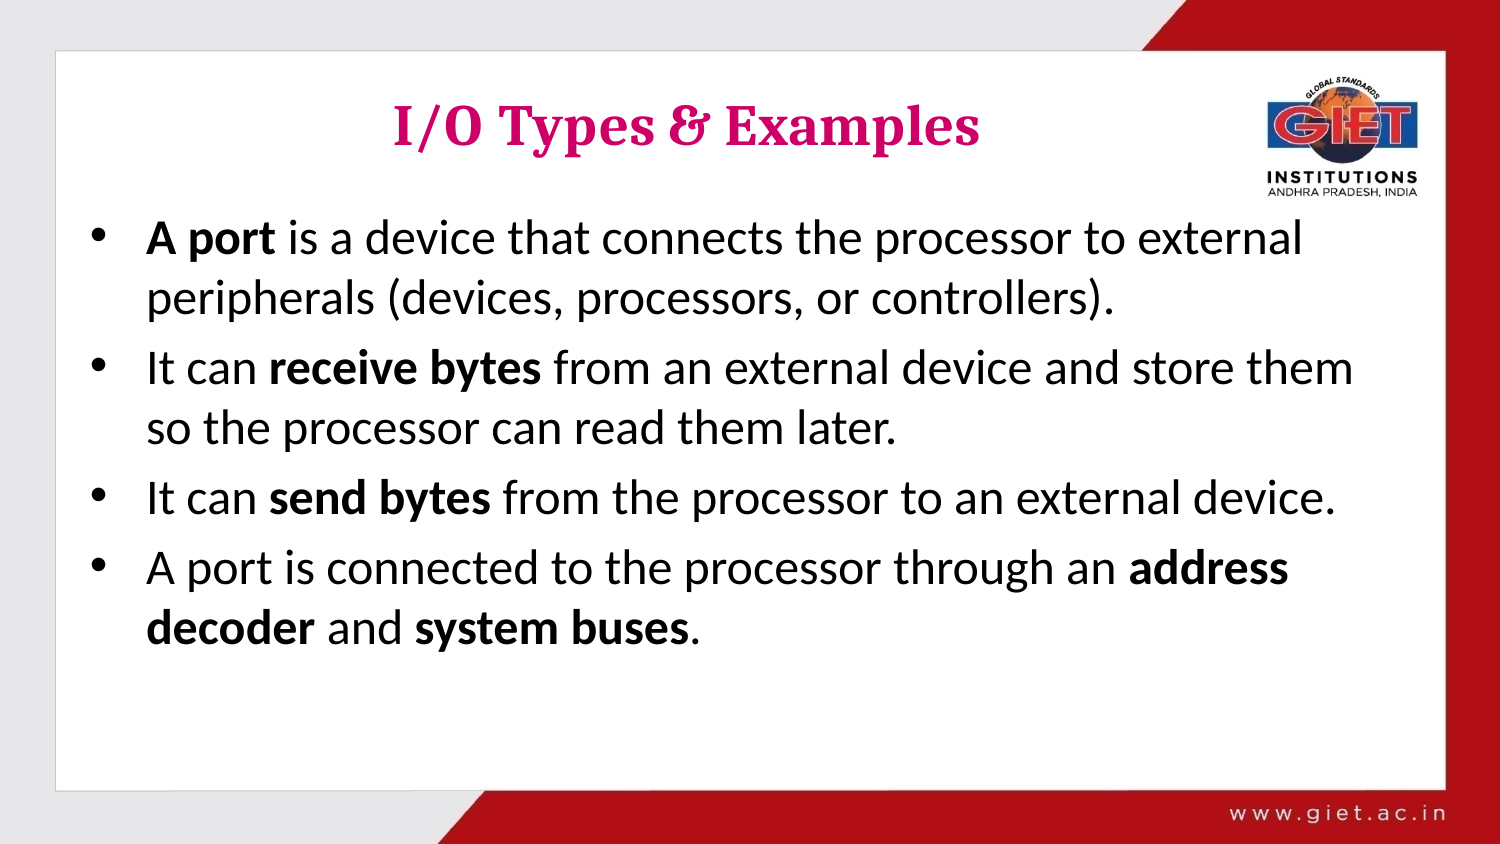

# I/O Types & Examples
A port is a device that connects the processor to external peripherals (devices, processors, or controllers).
It can receive bytes from an external device and store them so the processor can read them later.
It can send bytes from the processor to an external device.
A port is connected to the processor through an address decoder and system buses.